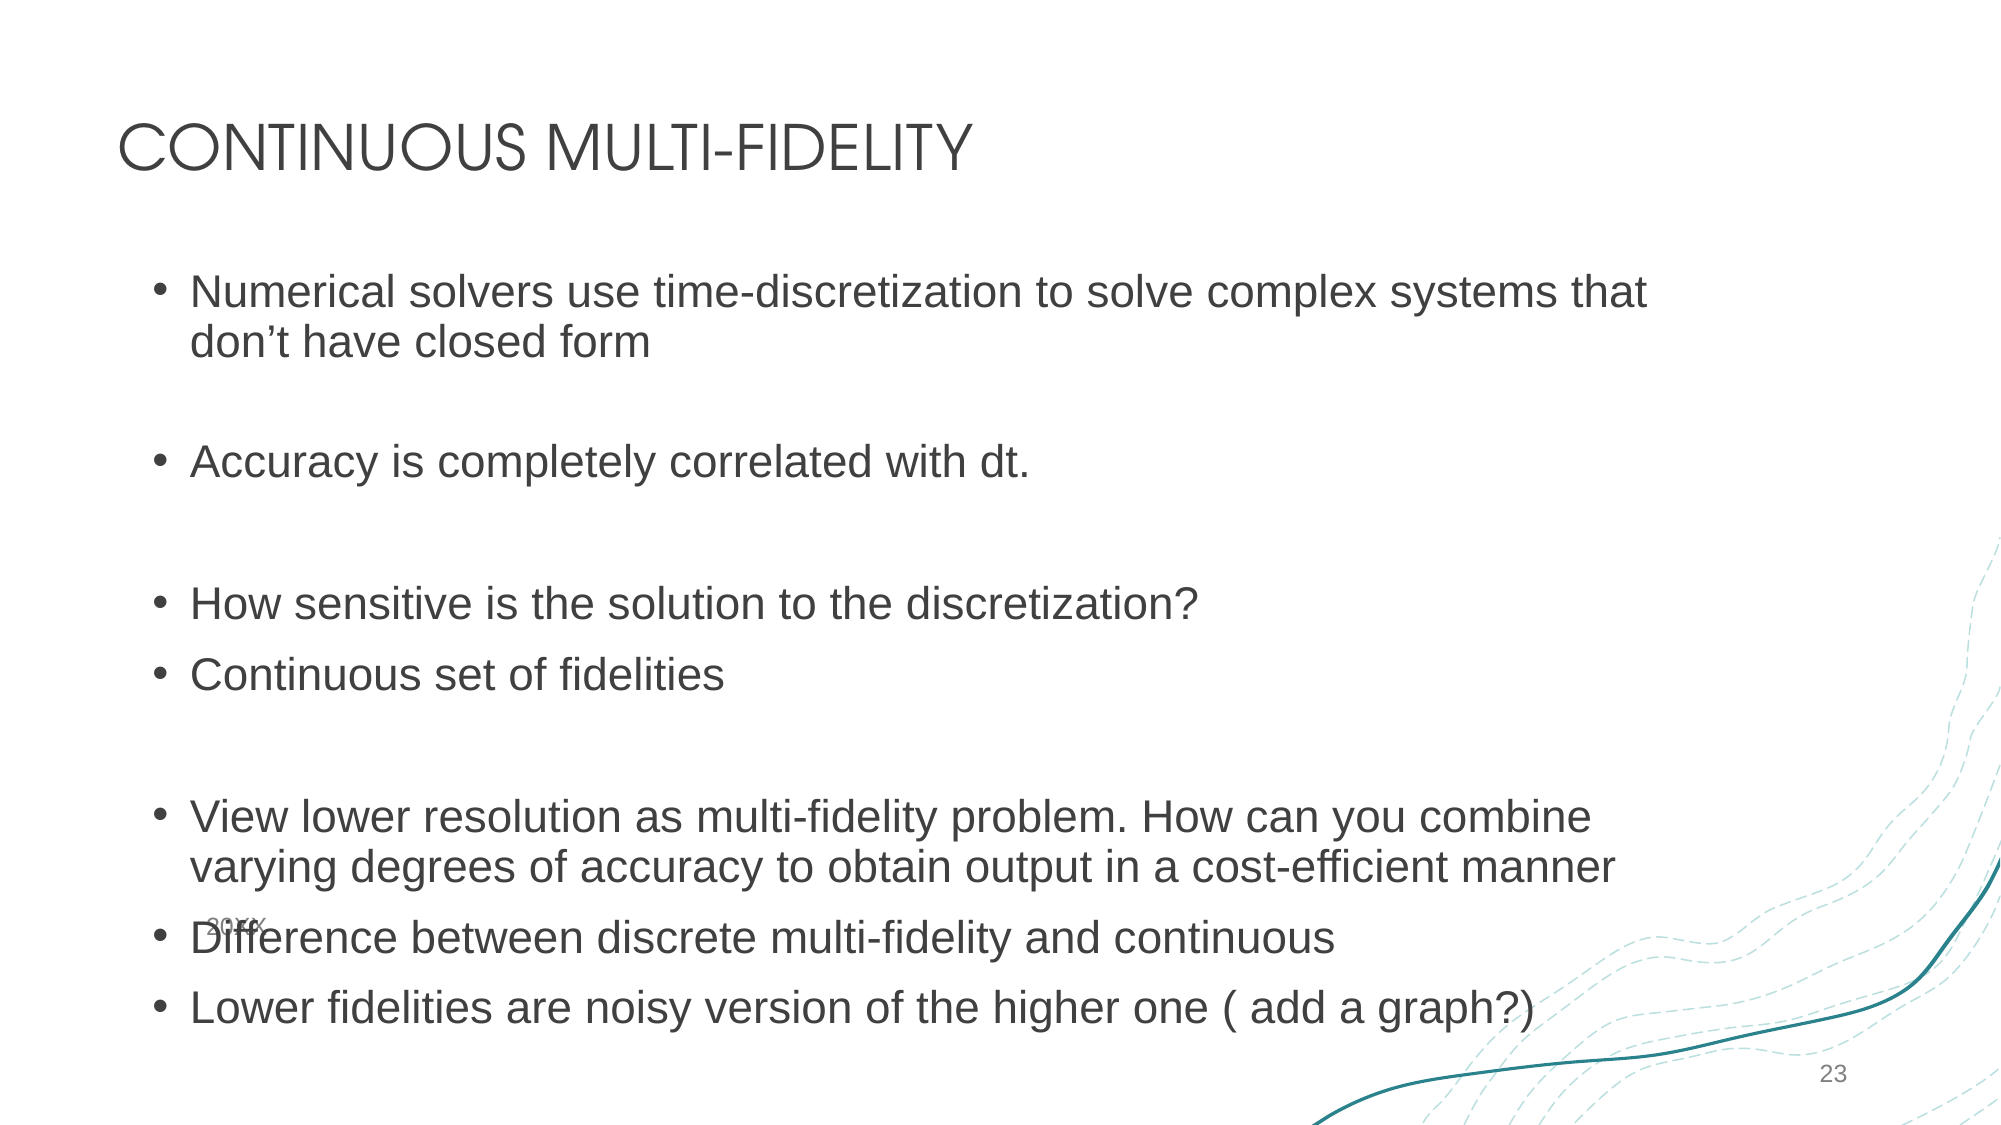

# Continuous Multi-fidelity
Numerical solvers use time-discretization to solve complex systems that don’t have closed form
Accuracy is completely correlated with dt.

How sensitive is the solution to the discretization?
Continuous set of fidelities

View lower resolution as multi-fidelity problem. How can you combine varying degrees of accuracy to obtain output in a cost-efficient manner
Difference between discrete multi-fidelity and continuous
Lower fidelities are noisy version of the higher one ( add a graph?)

20XX
23